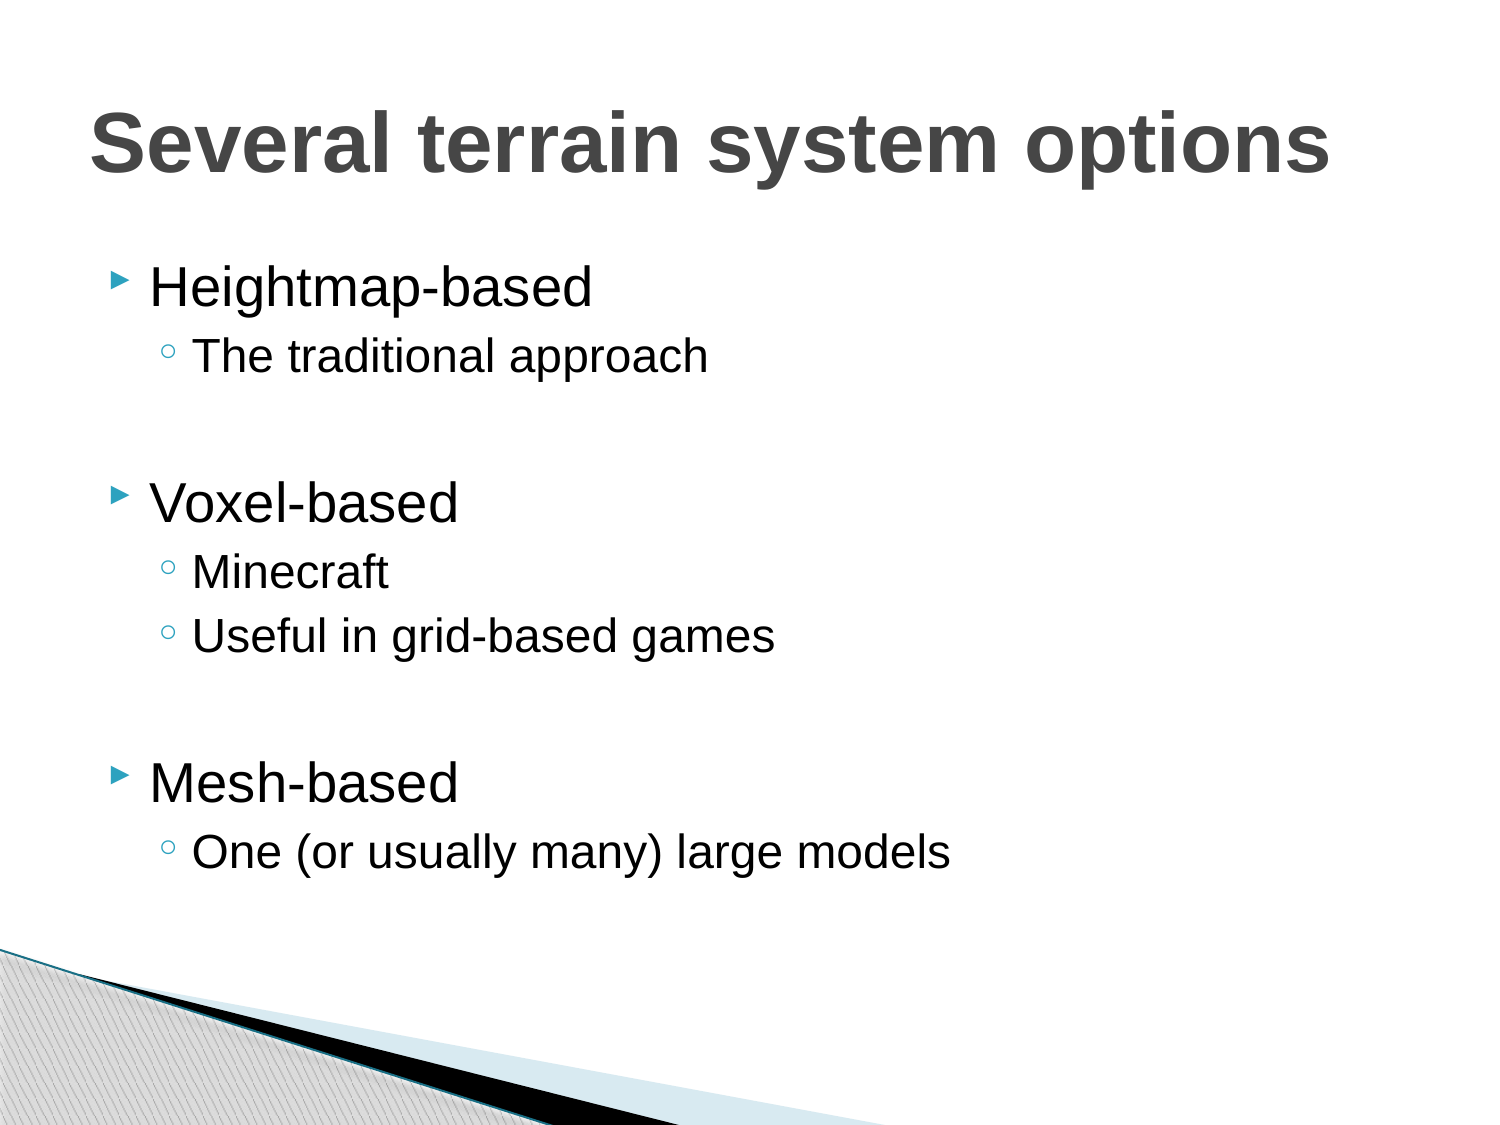

# Several terrain system options
Heightmap-based
The traditional approach

Voxel-based
Minecraft
Useful in grid-based games

Mesh-based
One (or usually many) large models